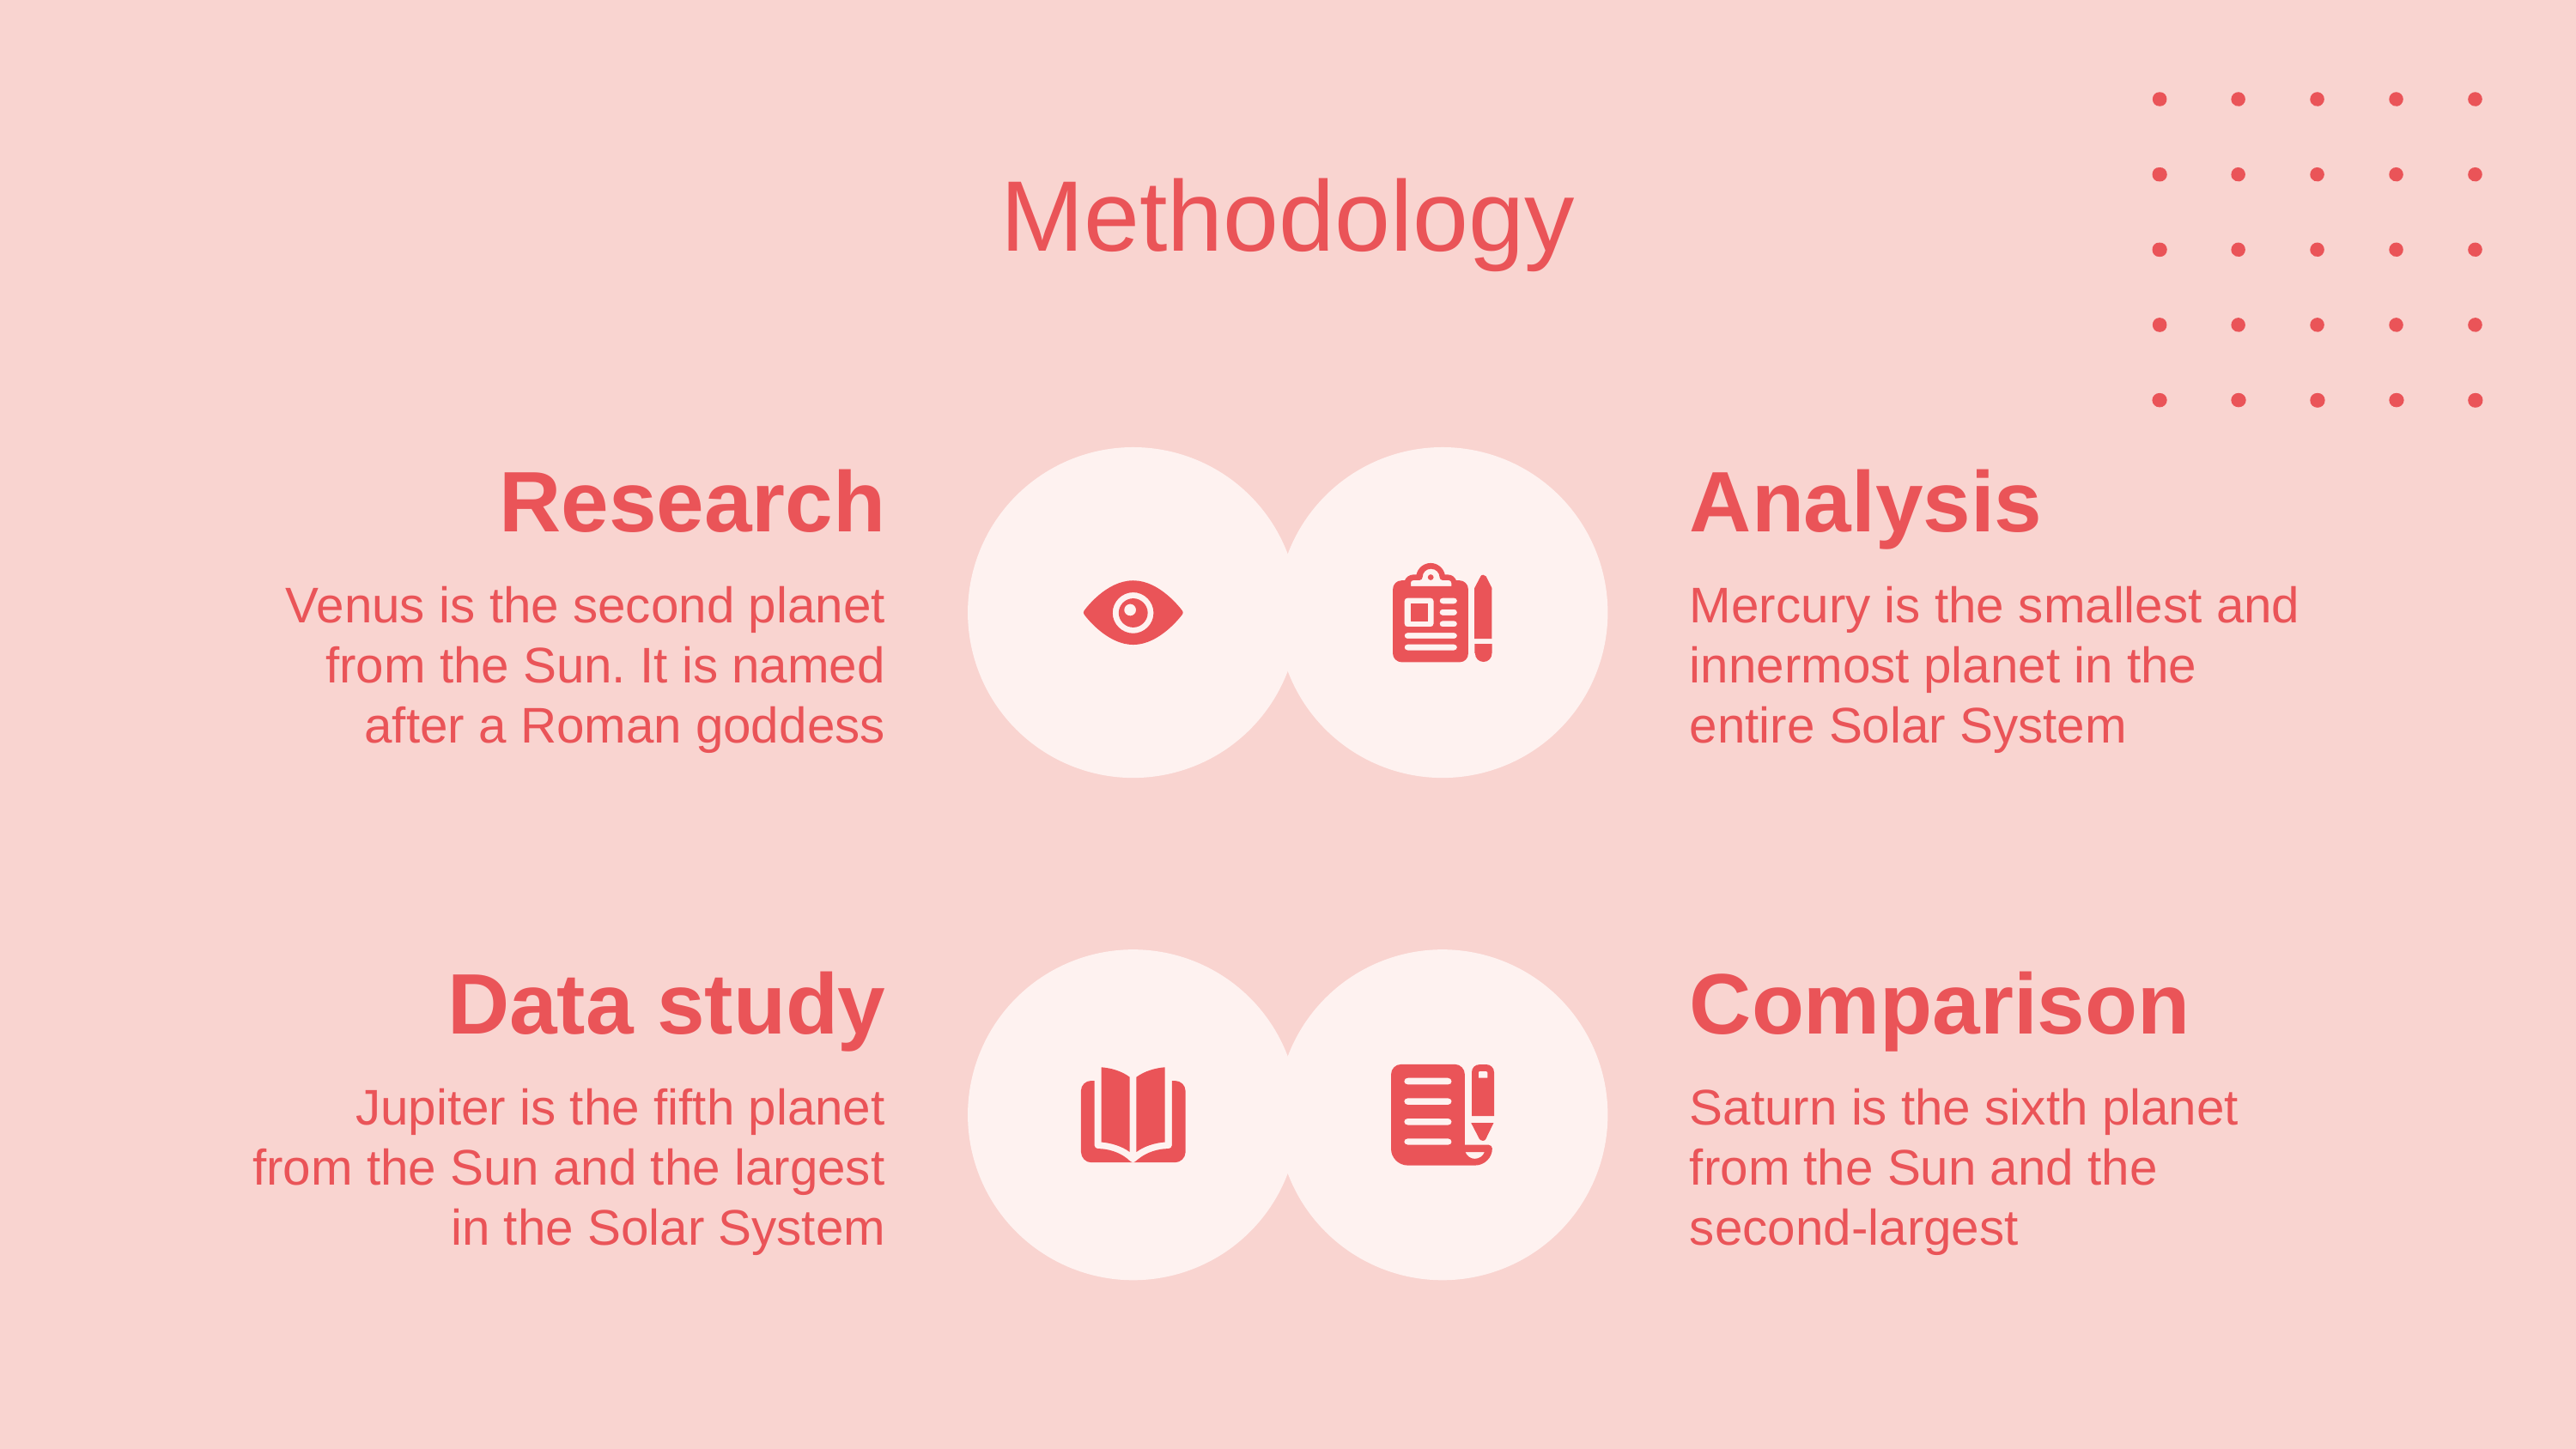

# Methodology

Research
Analysis
Venus is the second planet from the Sun. It is named after a Roman goddess
Mercury is the smallest and innermost planet in the entire Solar System

Comparison
Data study
Jupiter is the fifth planet from the Sun and the largest in the Solar System
Saturn is the sixth planet from the Sun and the second-largest